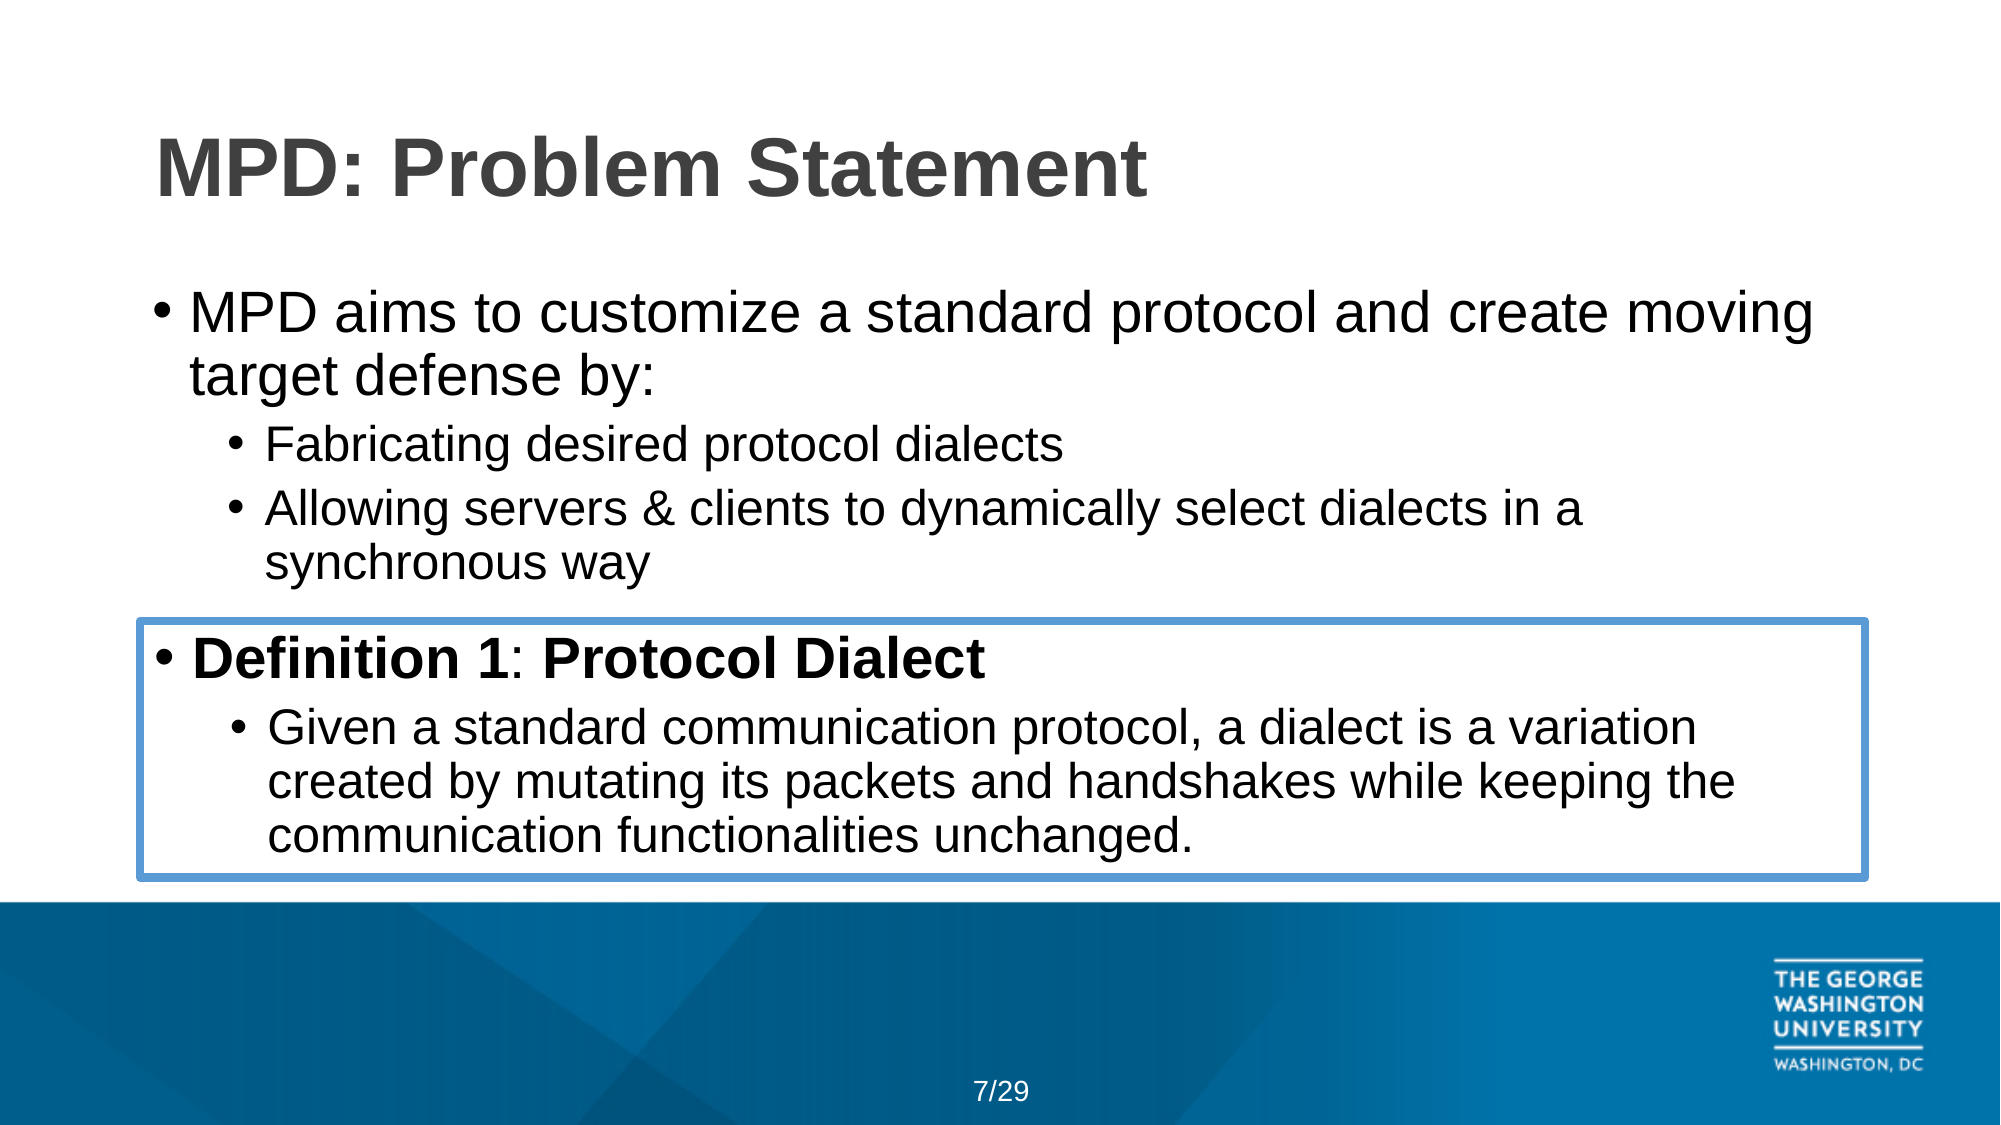

# MPD: Problem Statement
MPD aims to customize a standard protocol and create moving target defense by:
Fabricating desired protocol dialects
Allowing servers & clients to dynamically select dialects in a synchronous way
Definition 1: Protocol Dialect
Given a standard communication protocol, a dialect is a variation created by mutating its packets and handshakes while keeping the communication functionalities unchanged.
7/29